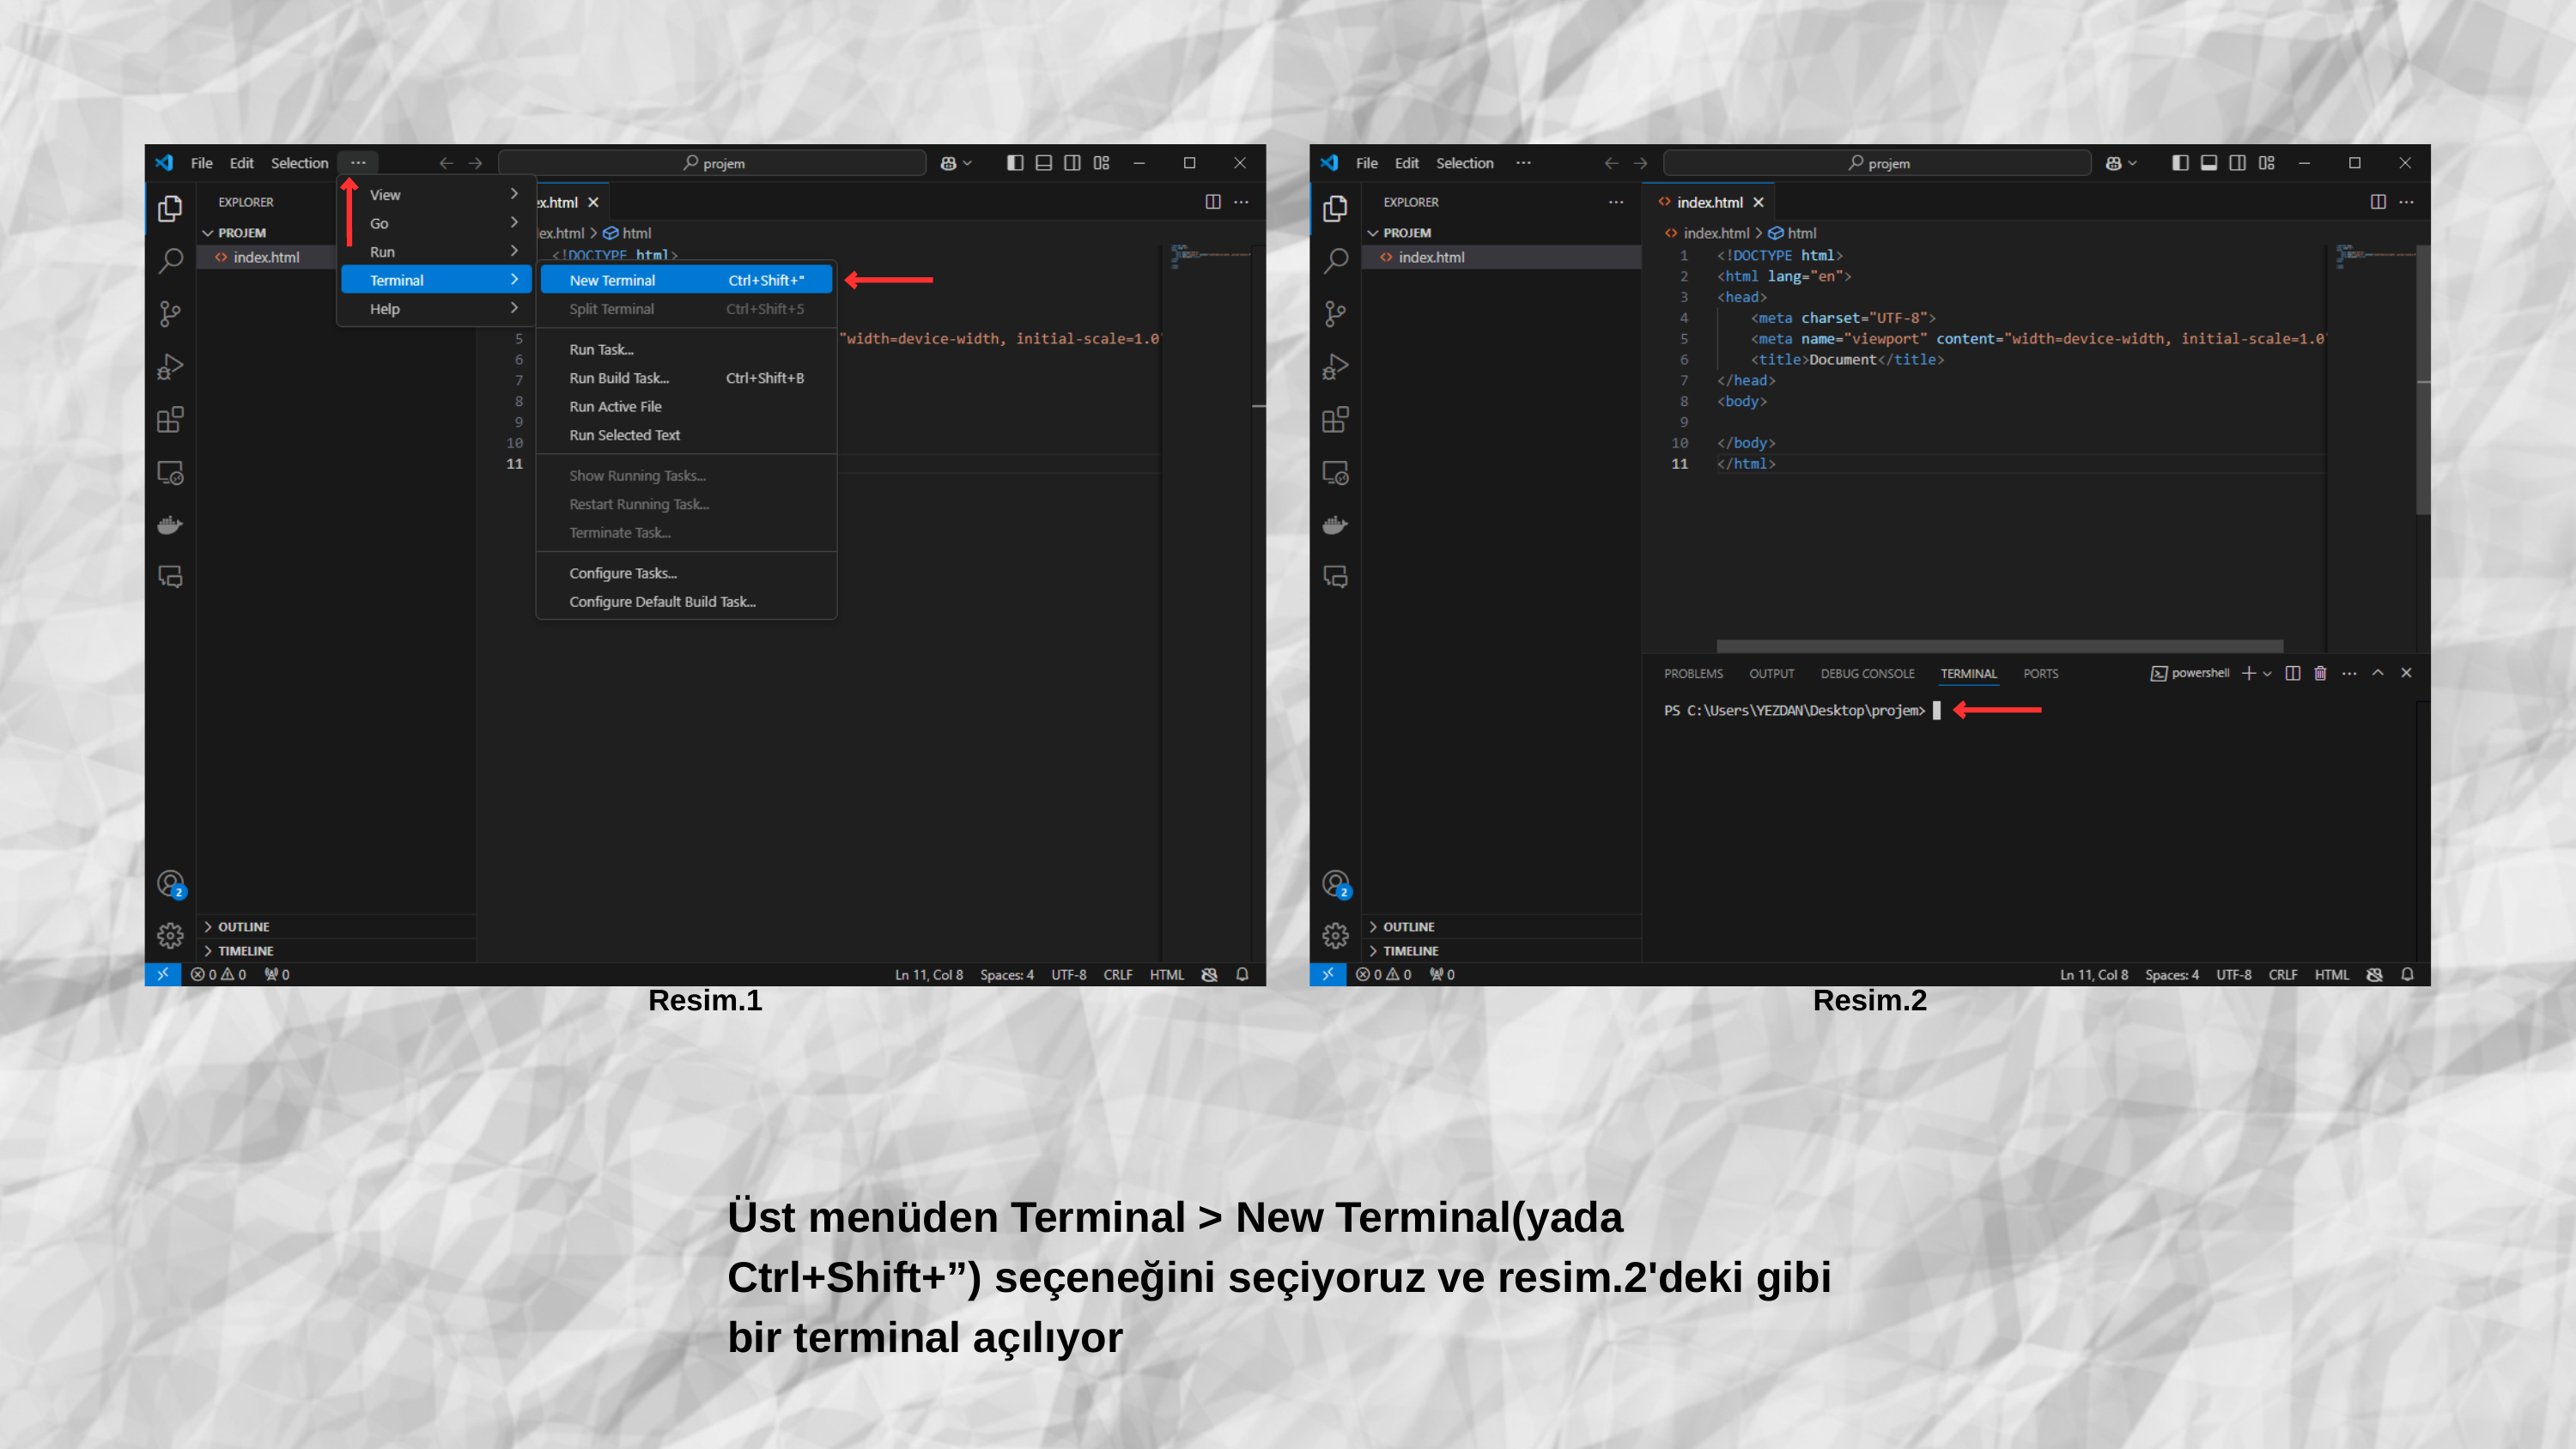

Resim.1
Resim.2
Üst menüden Terminal > New Terminal(yada Ctrl+Shift+”) seçeneğini seçiyoruz ve resim.2'deki gibi bir terminal açılıyor